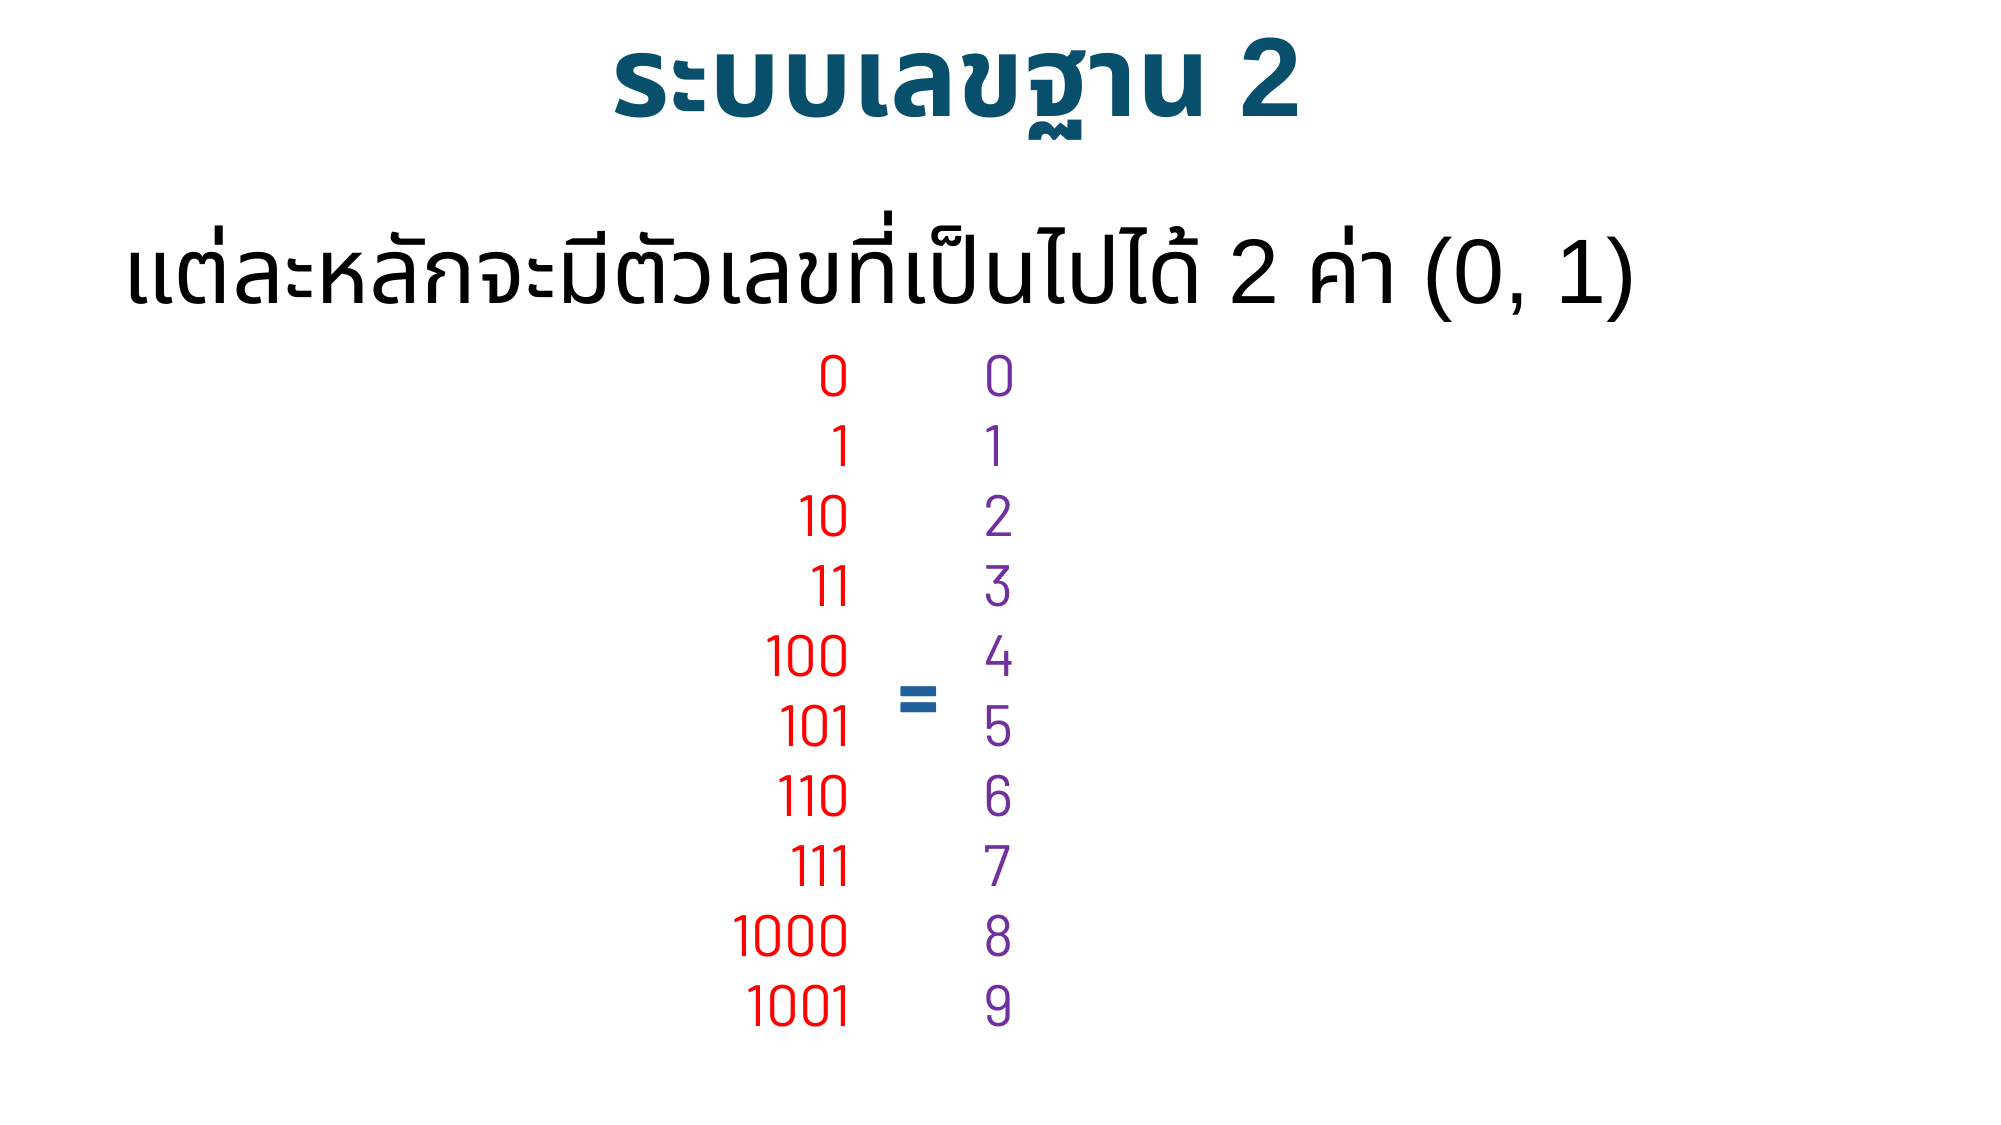

ระบบเลขฐาน 2
แต่ละหลักจะมีตัวเลขที่เป็นไปได้ 2 ค่า (0, 1)
0
1
2
3
4
5
6
7
8
9
0
1
10
11
100
101
110
111
1000
1001
=